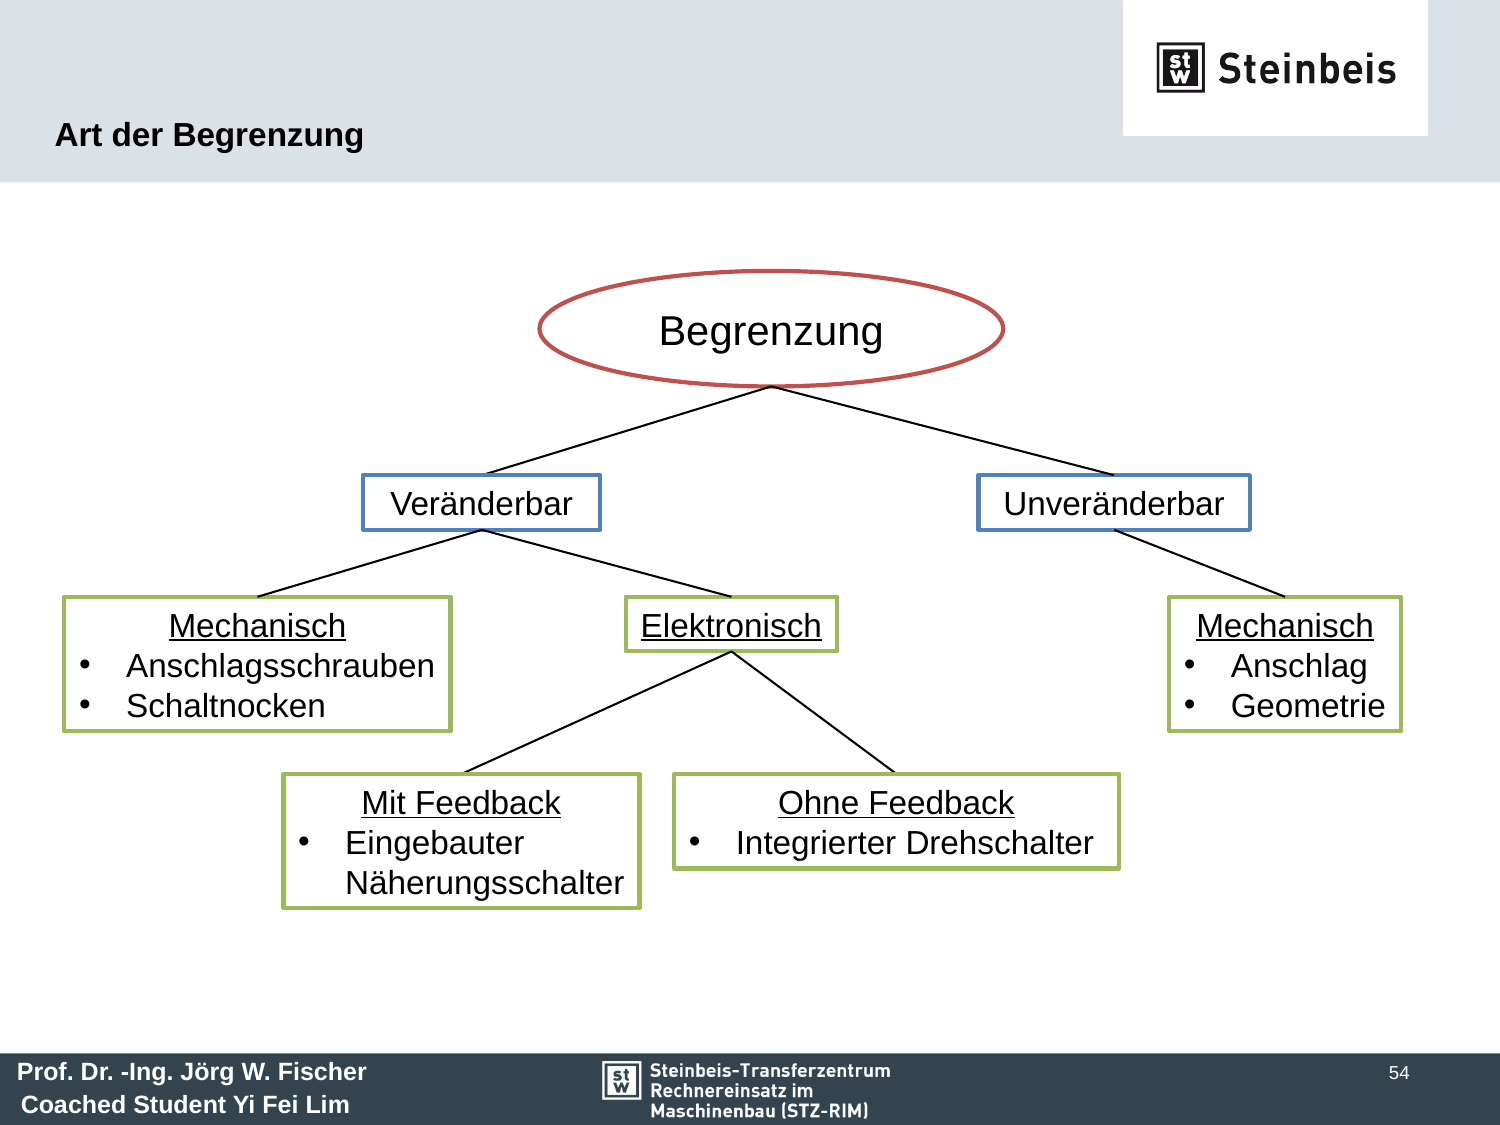

# Art der Begrenzung
Begrenzung
Veränderbar
Unveränderbar
Mechanisch
Anschlagsschrauben
Schaltnocken
Elektronisch
Mechanisch
Anschlag
Geometrie
Mit Feedback
Eingebauter
Näherungsschalter
Ohne Feedback
Integrierter Drehschalter
54